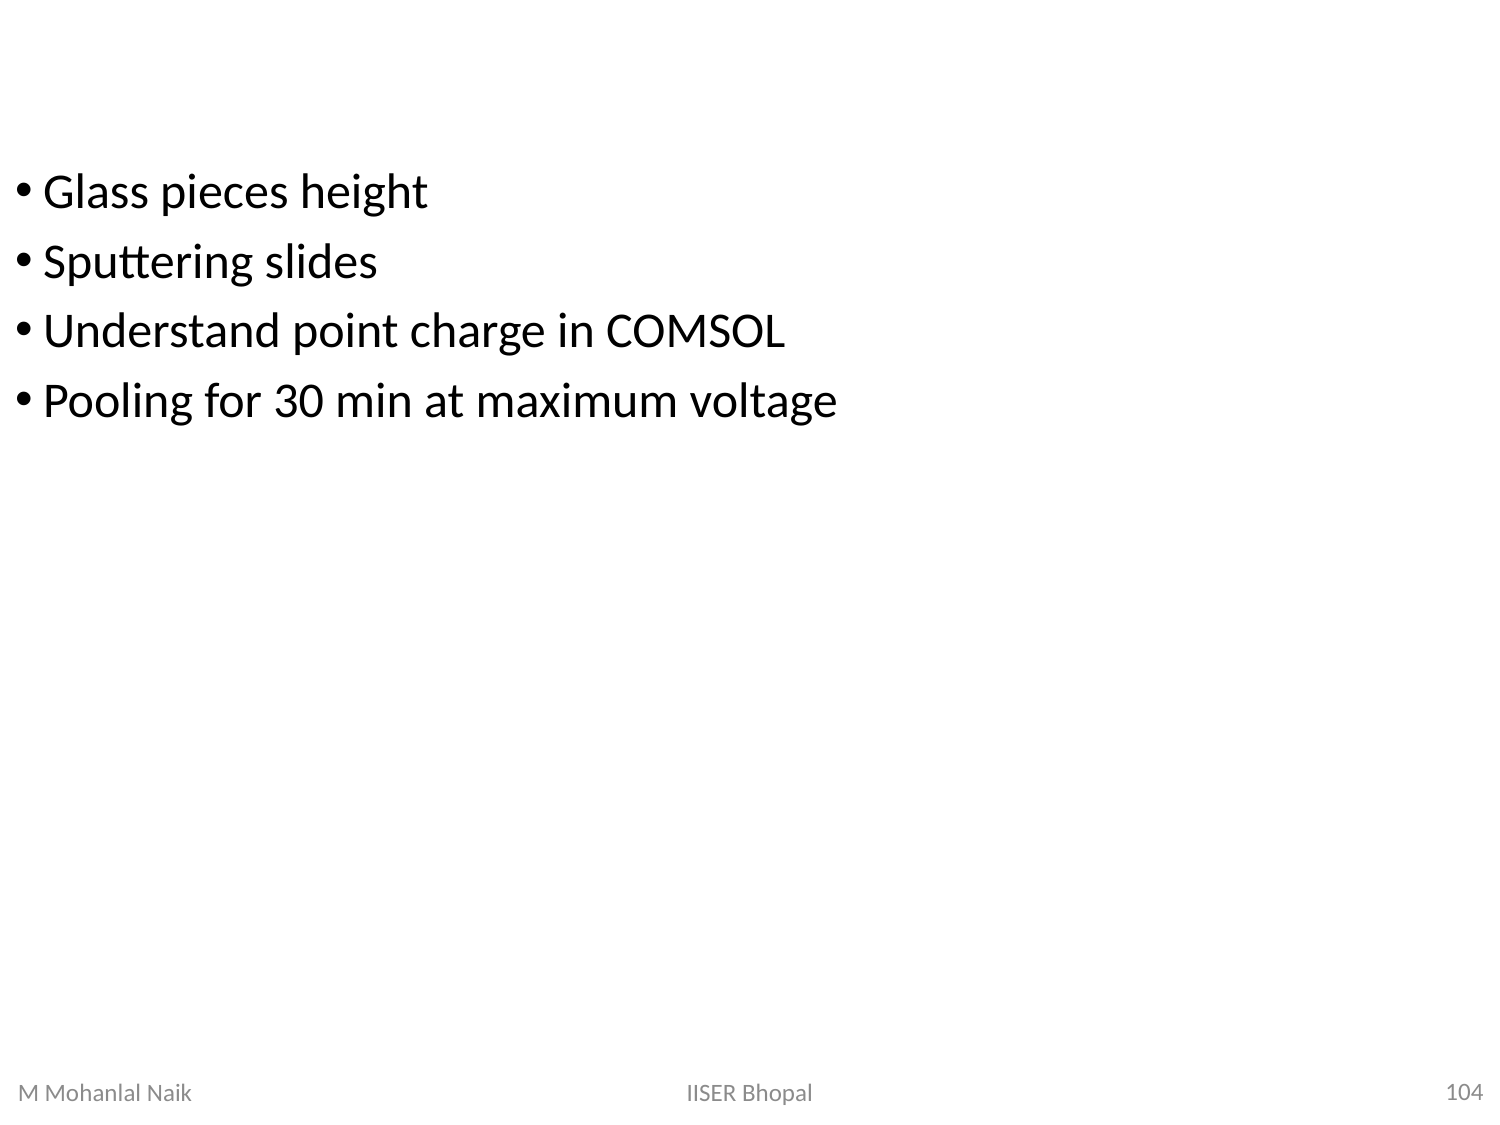

#
Glass pieces height
Sputtering slides
Understand point charge in COMSOL
Pooling for 30 min at maximum voltage

104
IISER Bhopal
M Mohanlal Naik